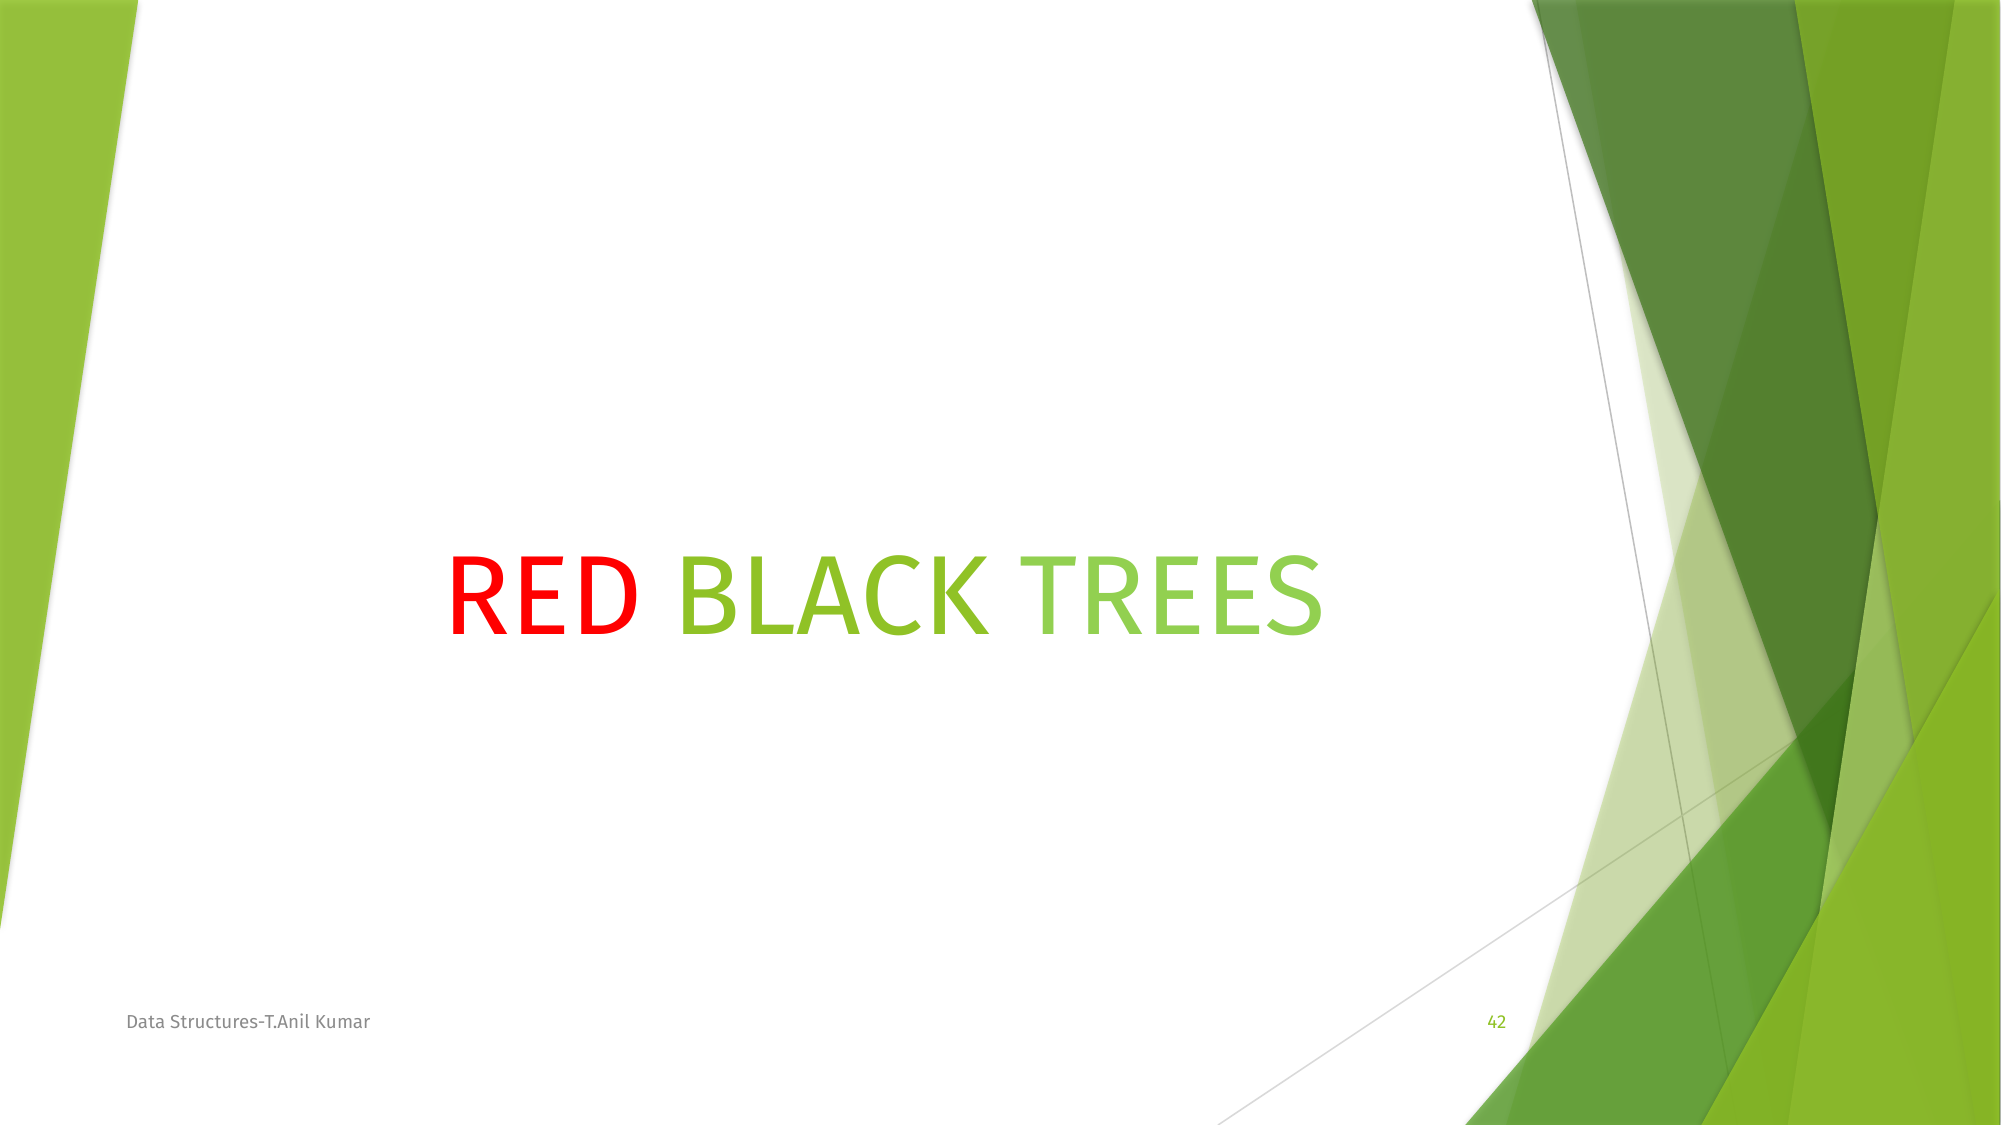

# RED BLACK TREES
Data Structures-T.Anil Kumar
42